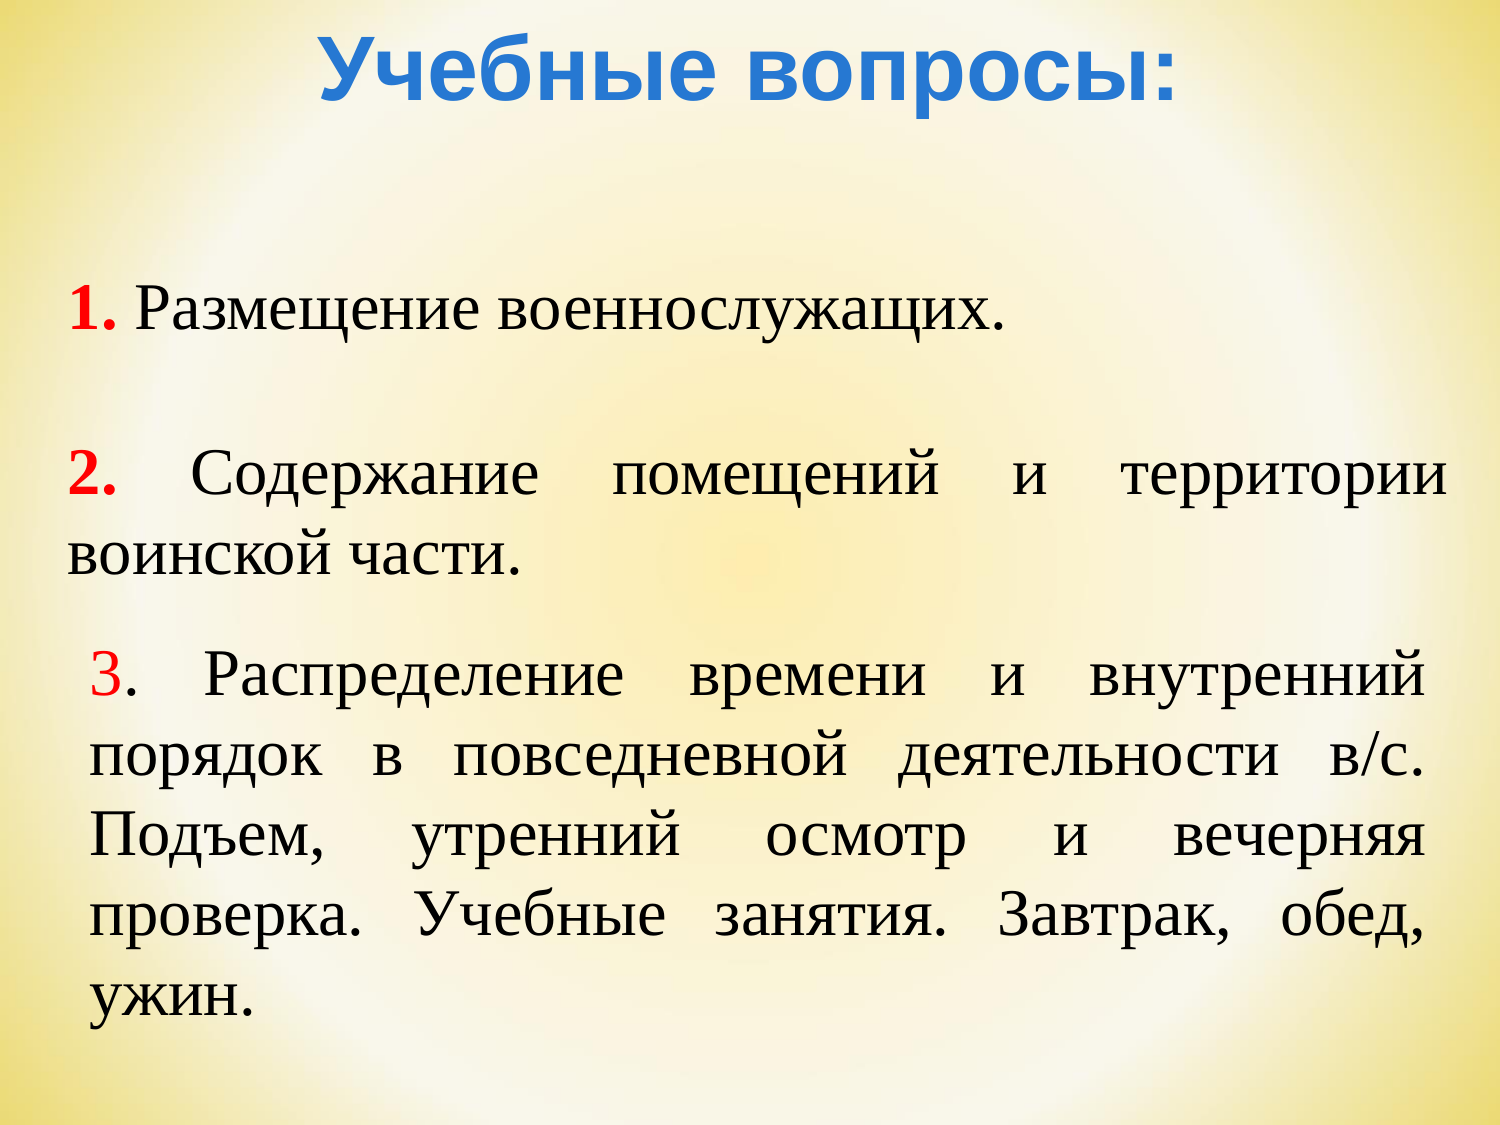

# Учебные вопросы:
1. Размещение военнослужащих.
2. Содержание помещений и территории воинской части.
3. Распределение времени и внутренний порядок в повседневной деятельности в/с. Подъем, утренний осмотр и вечерняя проверка. Учебные занятия. Завтрак, обед, ужин.